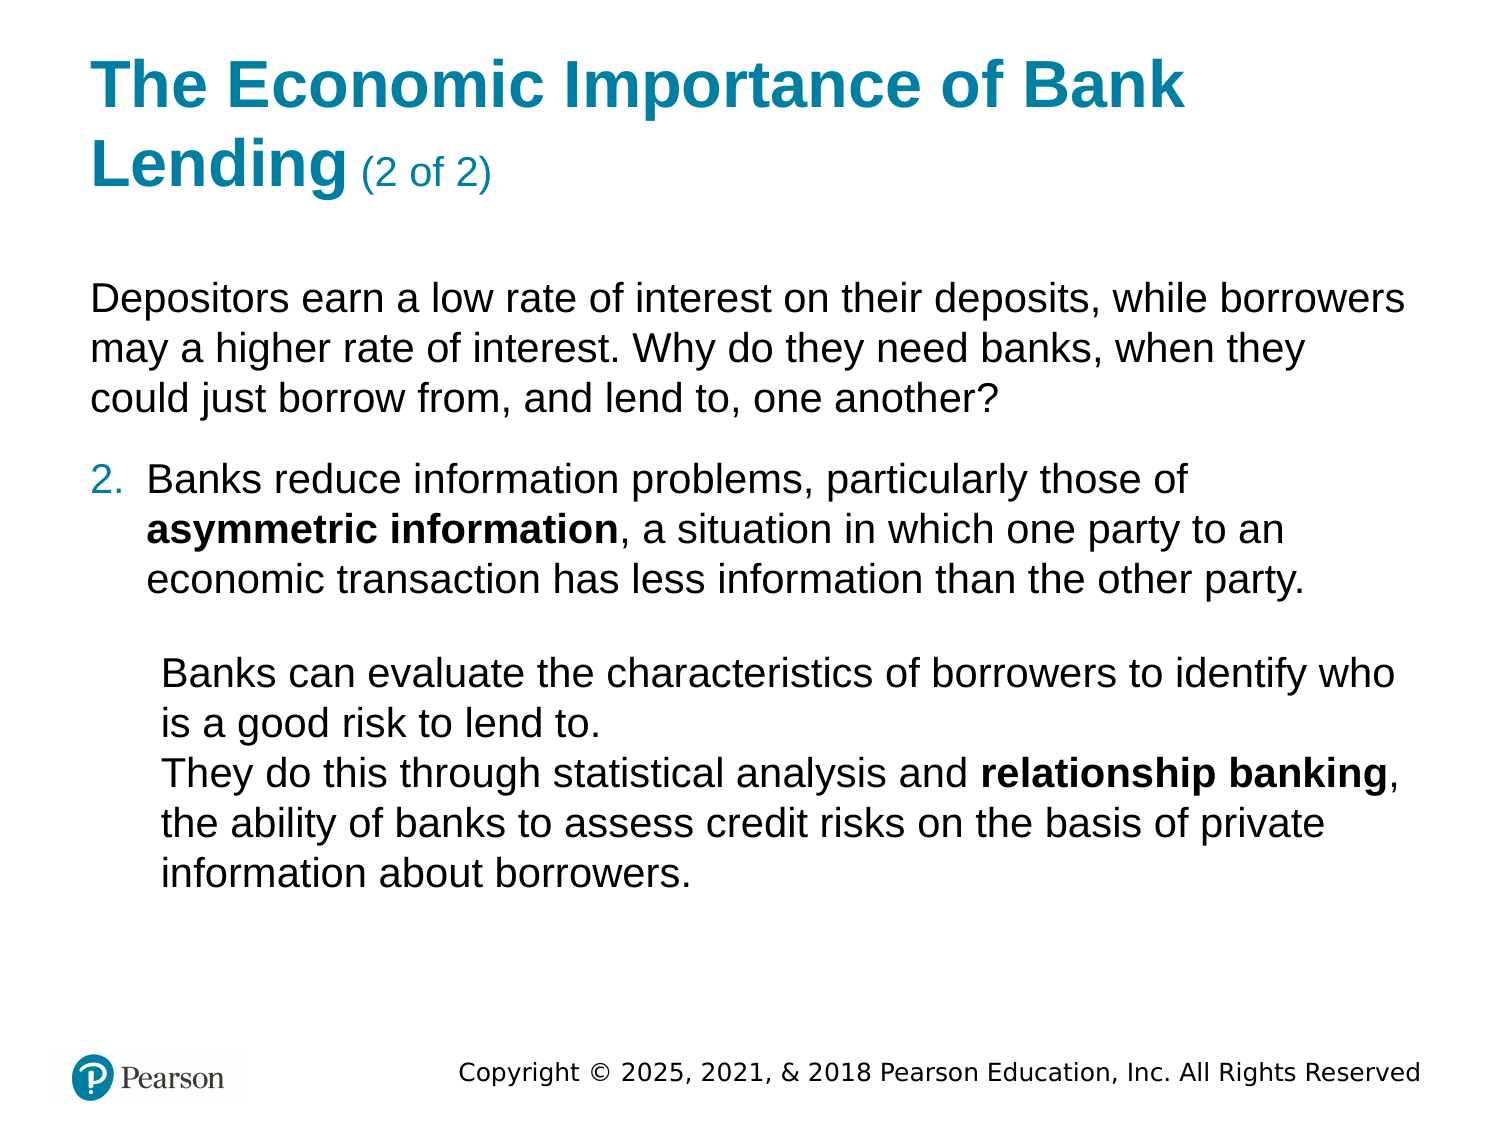

# The Economic Importance of Bank Lending (2 of 2)
Depositors earn a low rate of interest on their deposits, while borrowers may a higher rate of interest. Why do they need banks, when they could just borrow from, and lend to, one another?
Banks reduce information problems, particularly those of asymmetric information, a situation in which one party to an economic transaction has less information than the other party.
Banks can evaluate the characteristics of borrowers to identify who is a good risk to lend to.
They do this through statistical analysis and relationship banking, the ability of banks to assess credit risks on the basis of private information about borrowers.